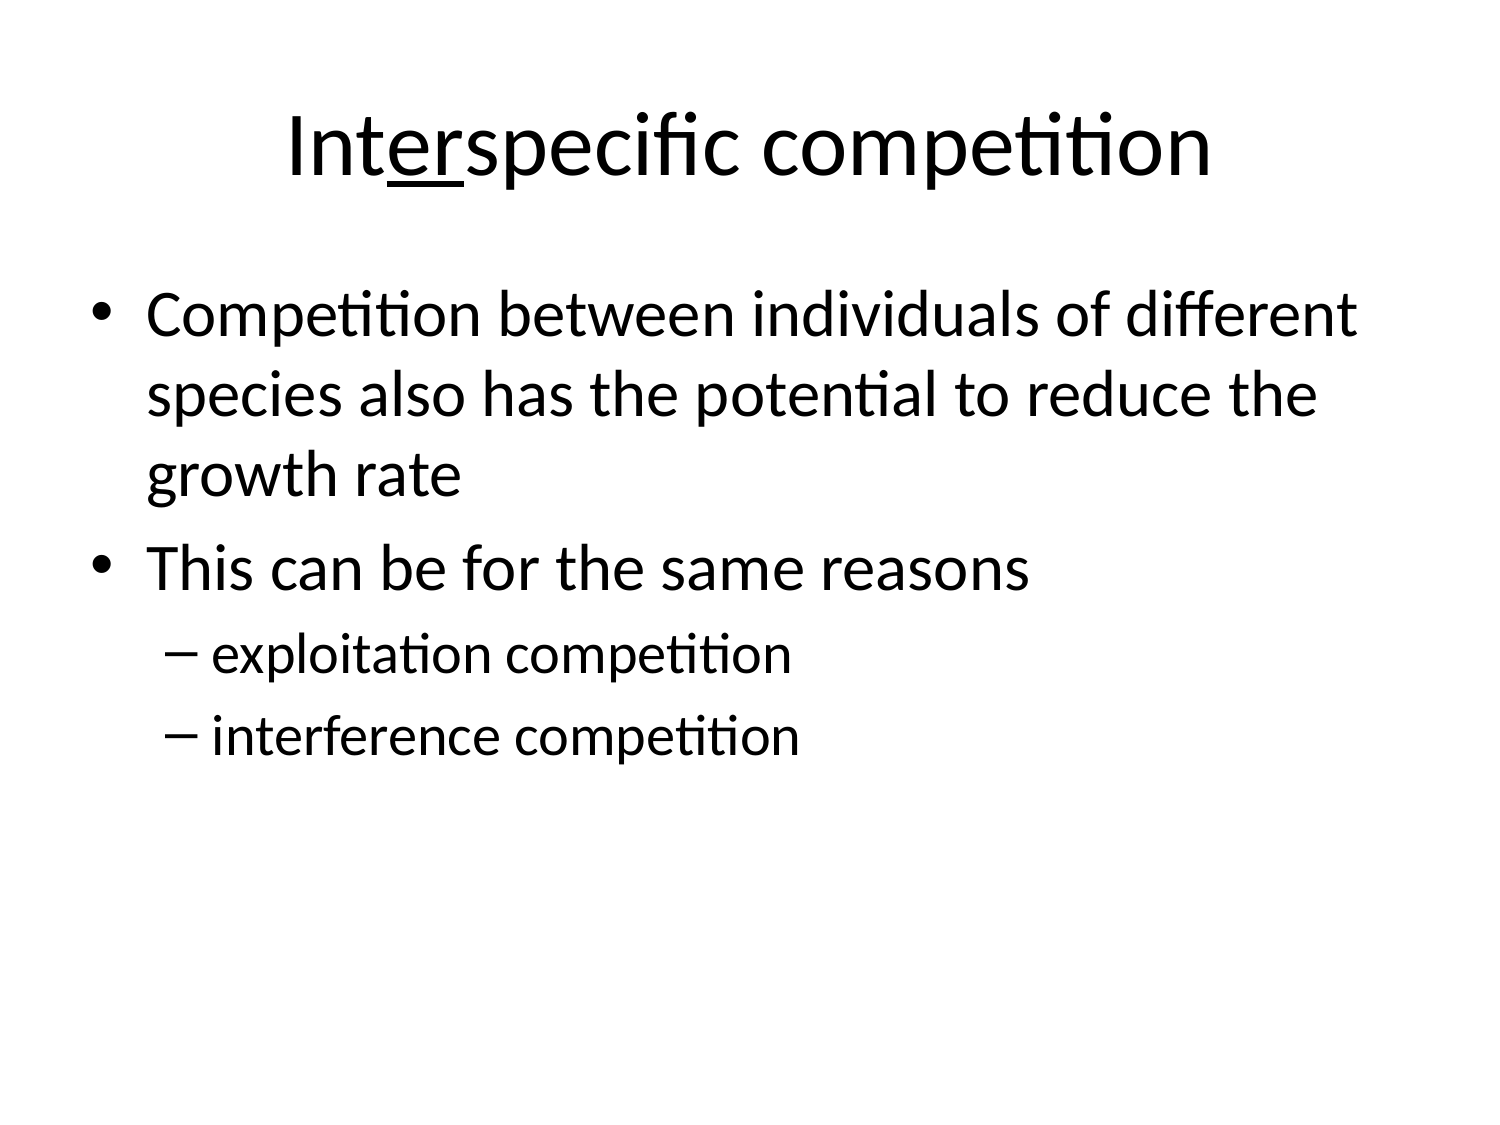

# Interspecific competition
Competition between individuals of different species also has the potential to reduce the growth rate
This can be for the same reasons
exploitation competition
interference competition